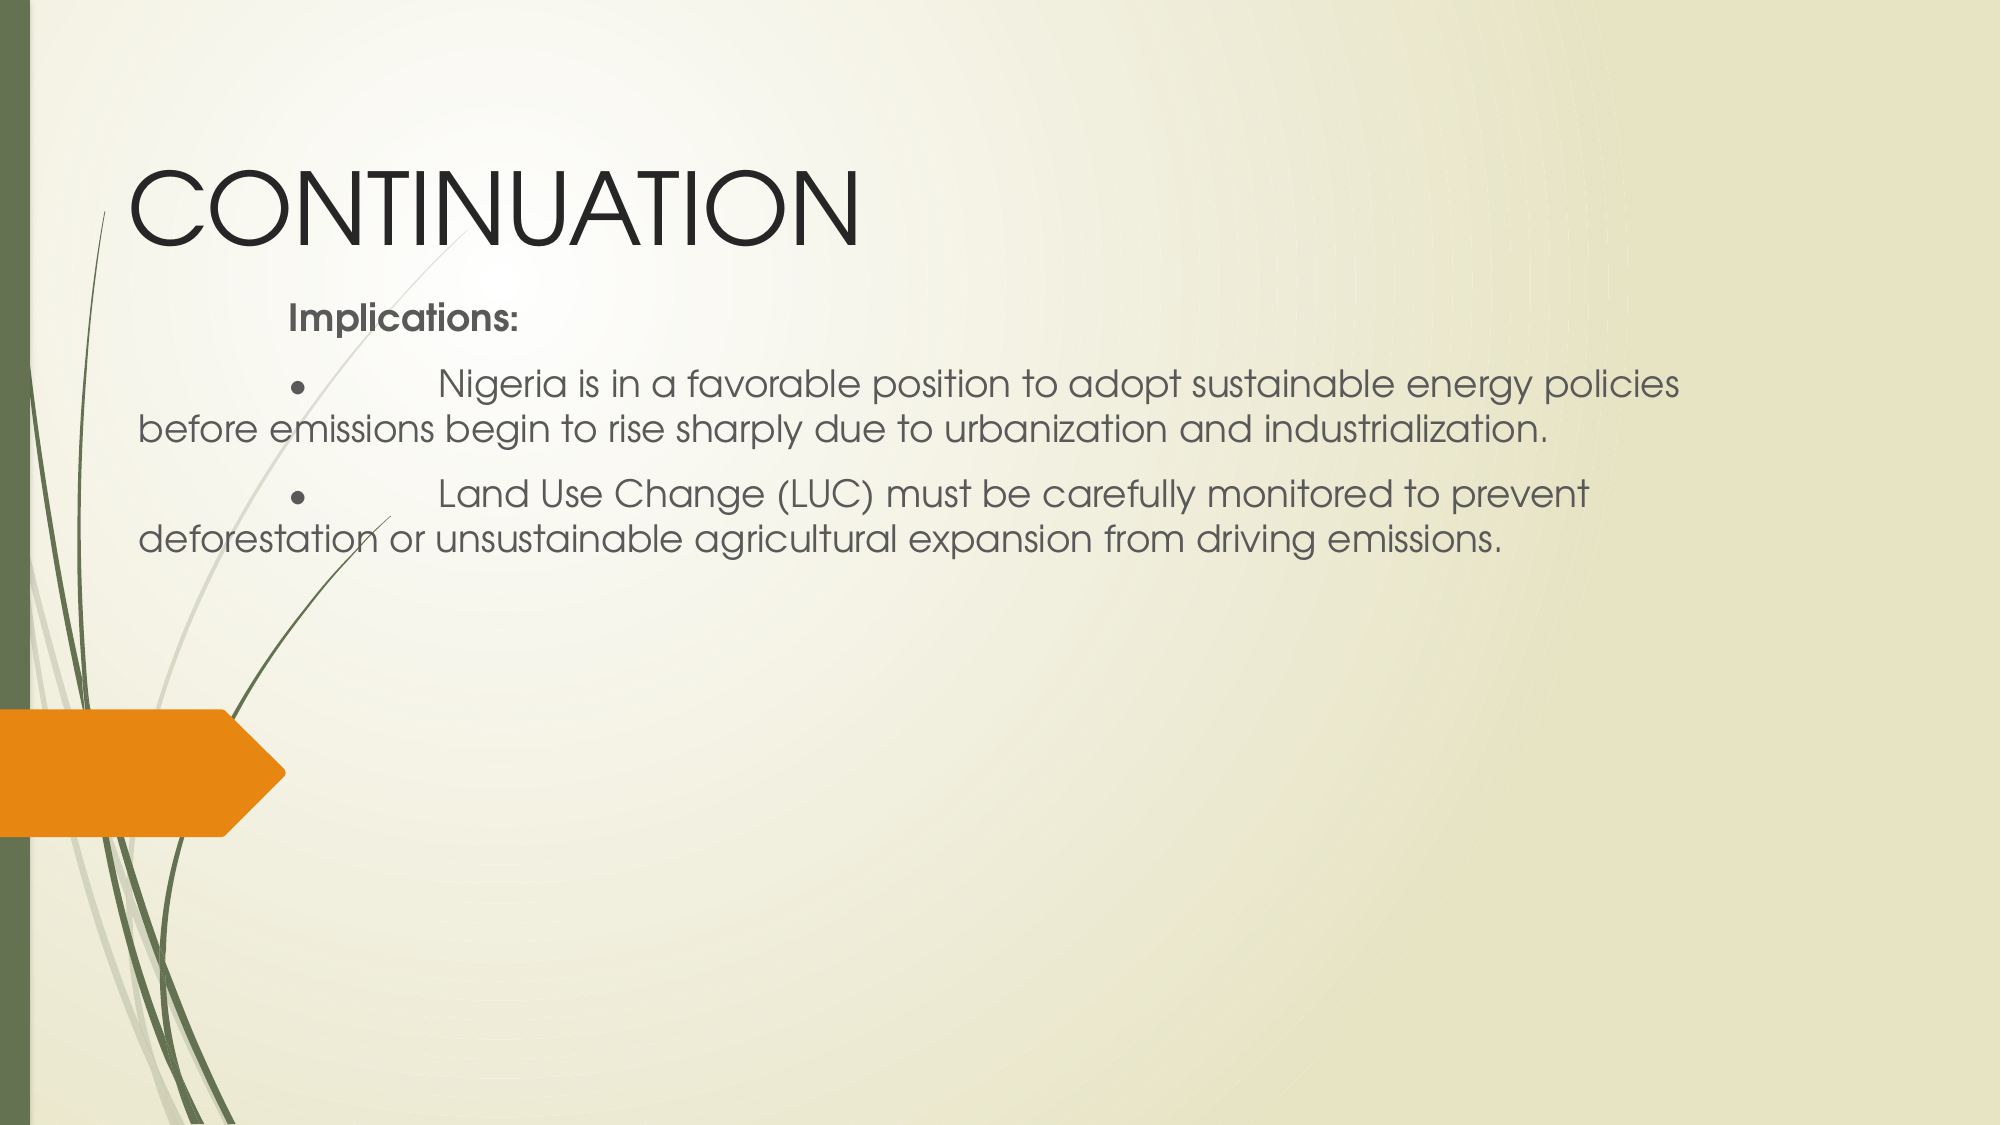

# CONTINUATION
	Implications:
	•	Nigeria is in a favorable position to adopt sustainable energy policies before emissions begin to rise sharply due to urbanization and industrialization.
	•	Land Use Change (LUC) must be carefully monitored to prevent deforestation or unsustainable agricultural expansion from driving emissions.